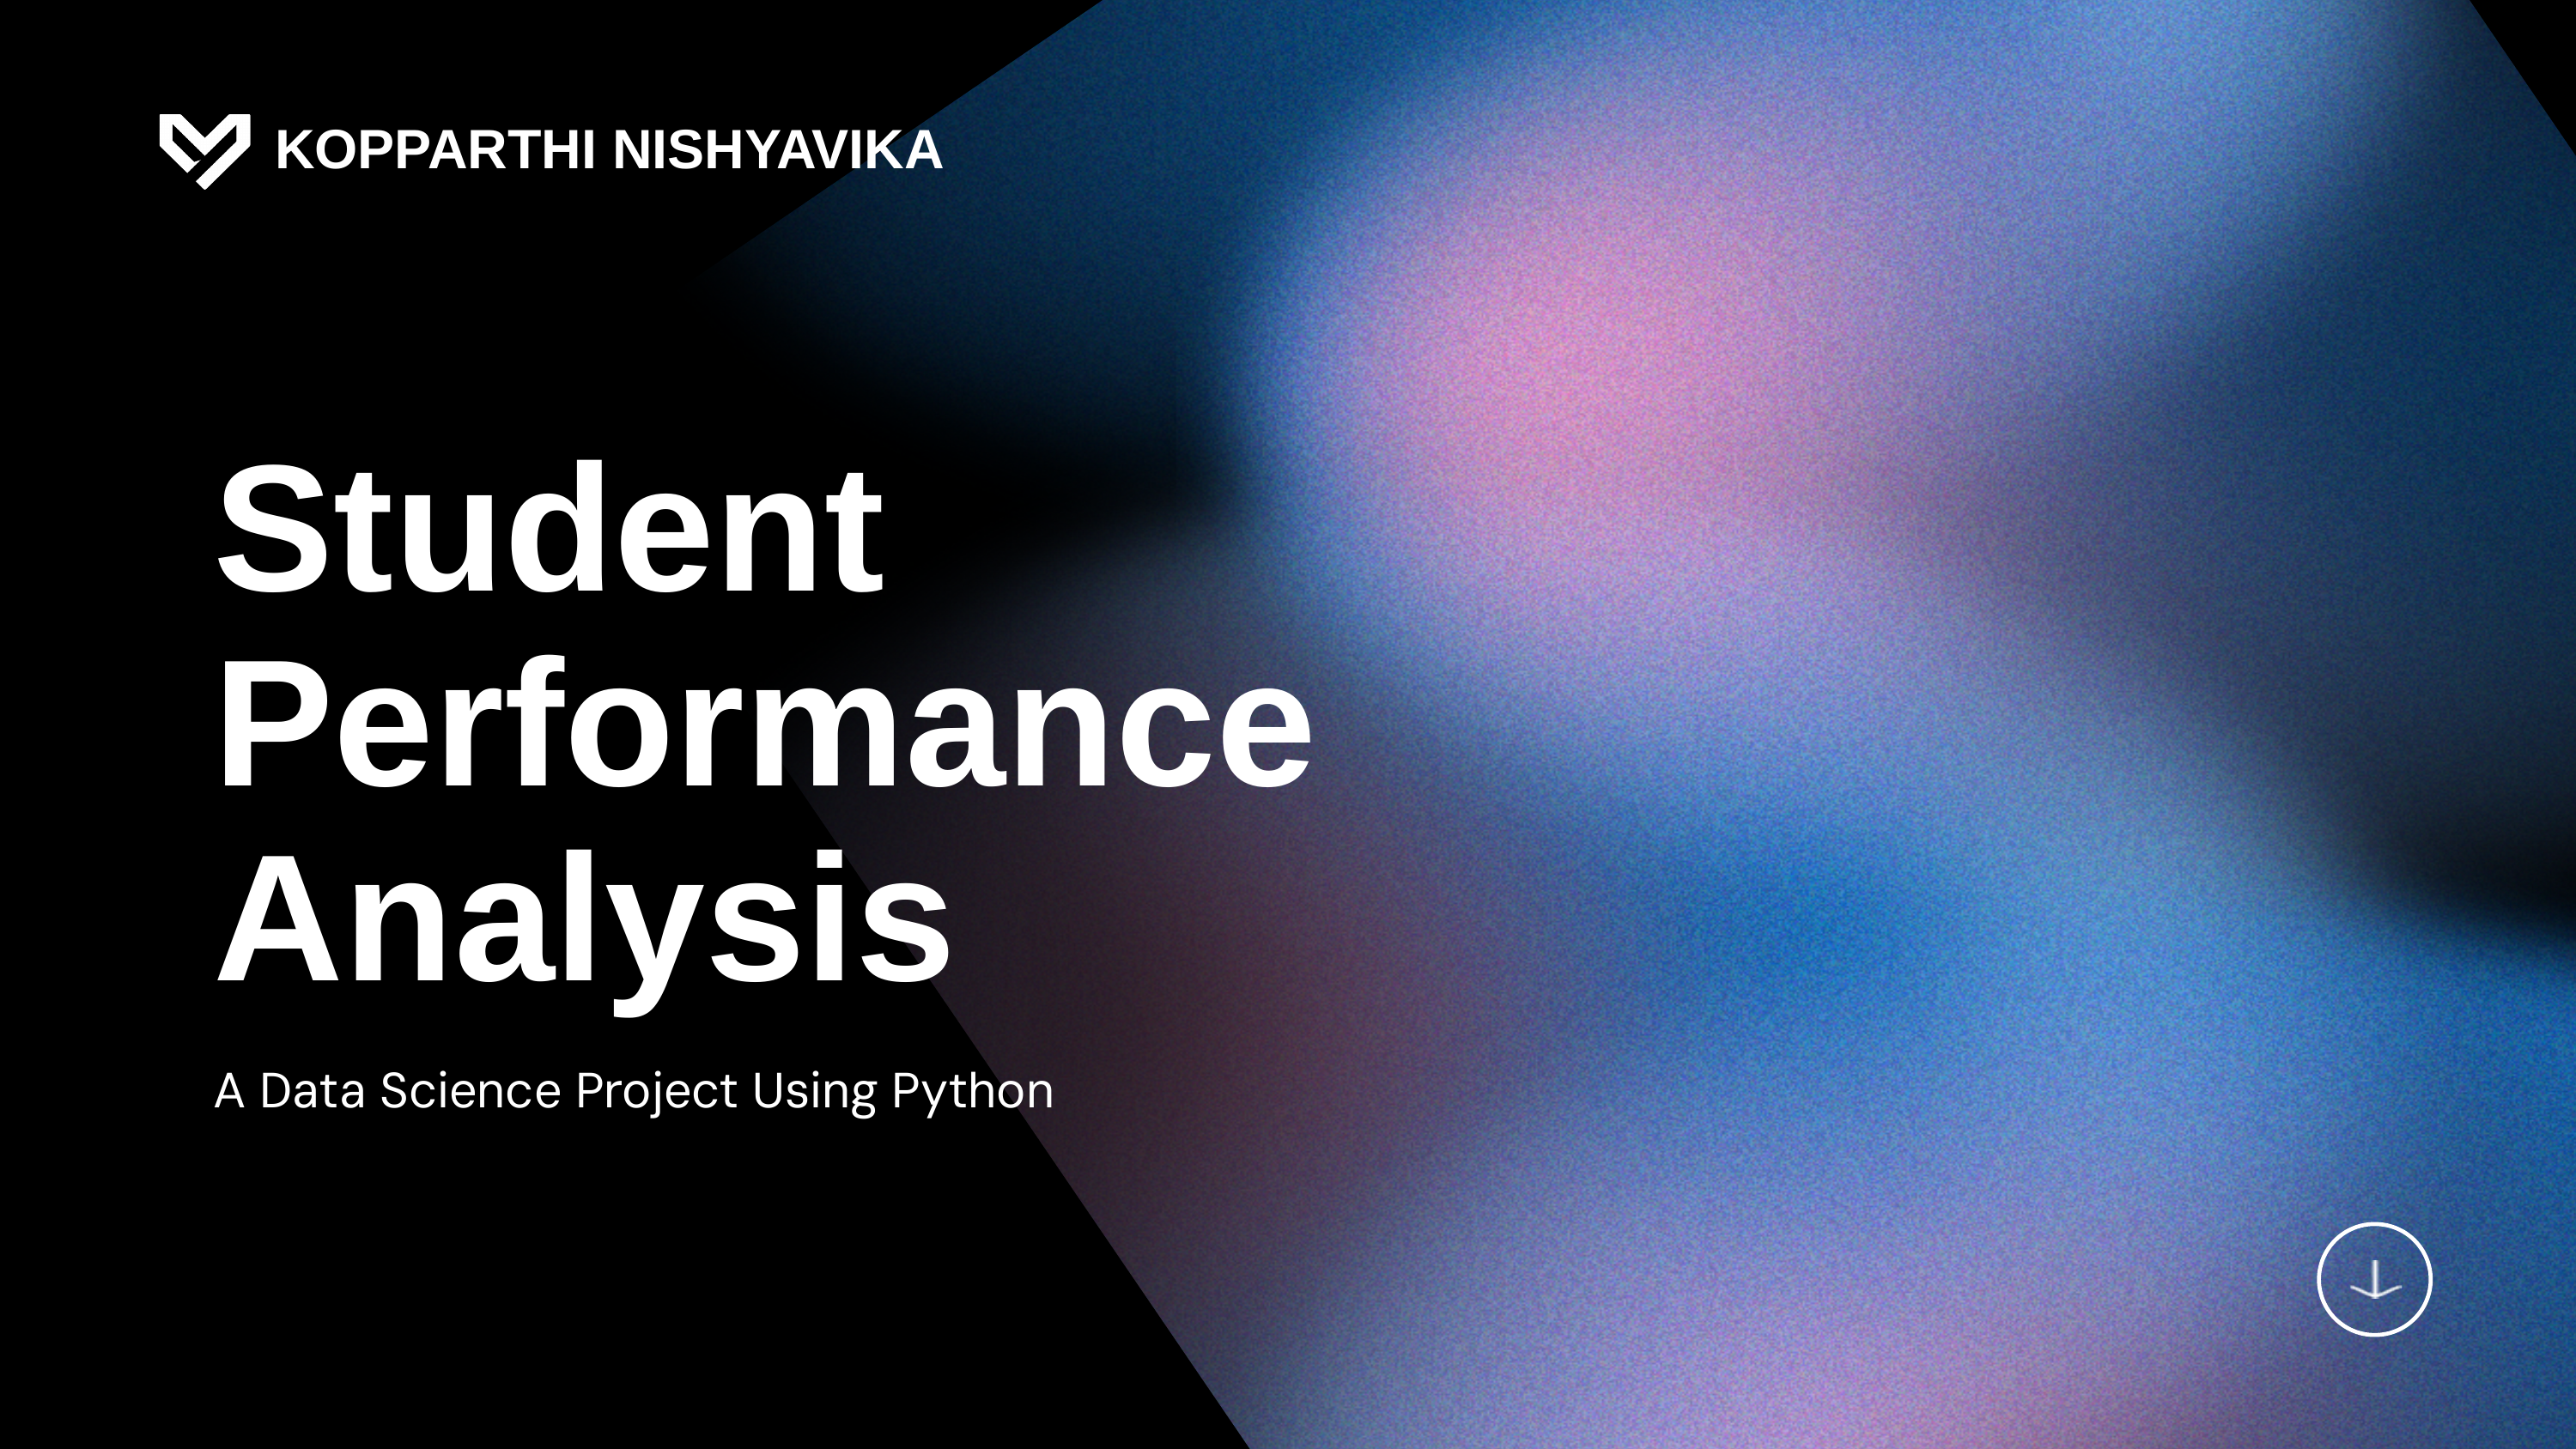

KOPPARTHI NISHYAVIKA
Student Performance Analysis
A Data Science Project Using Python